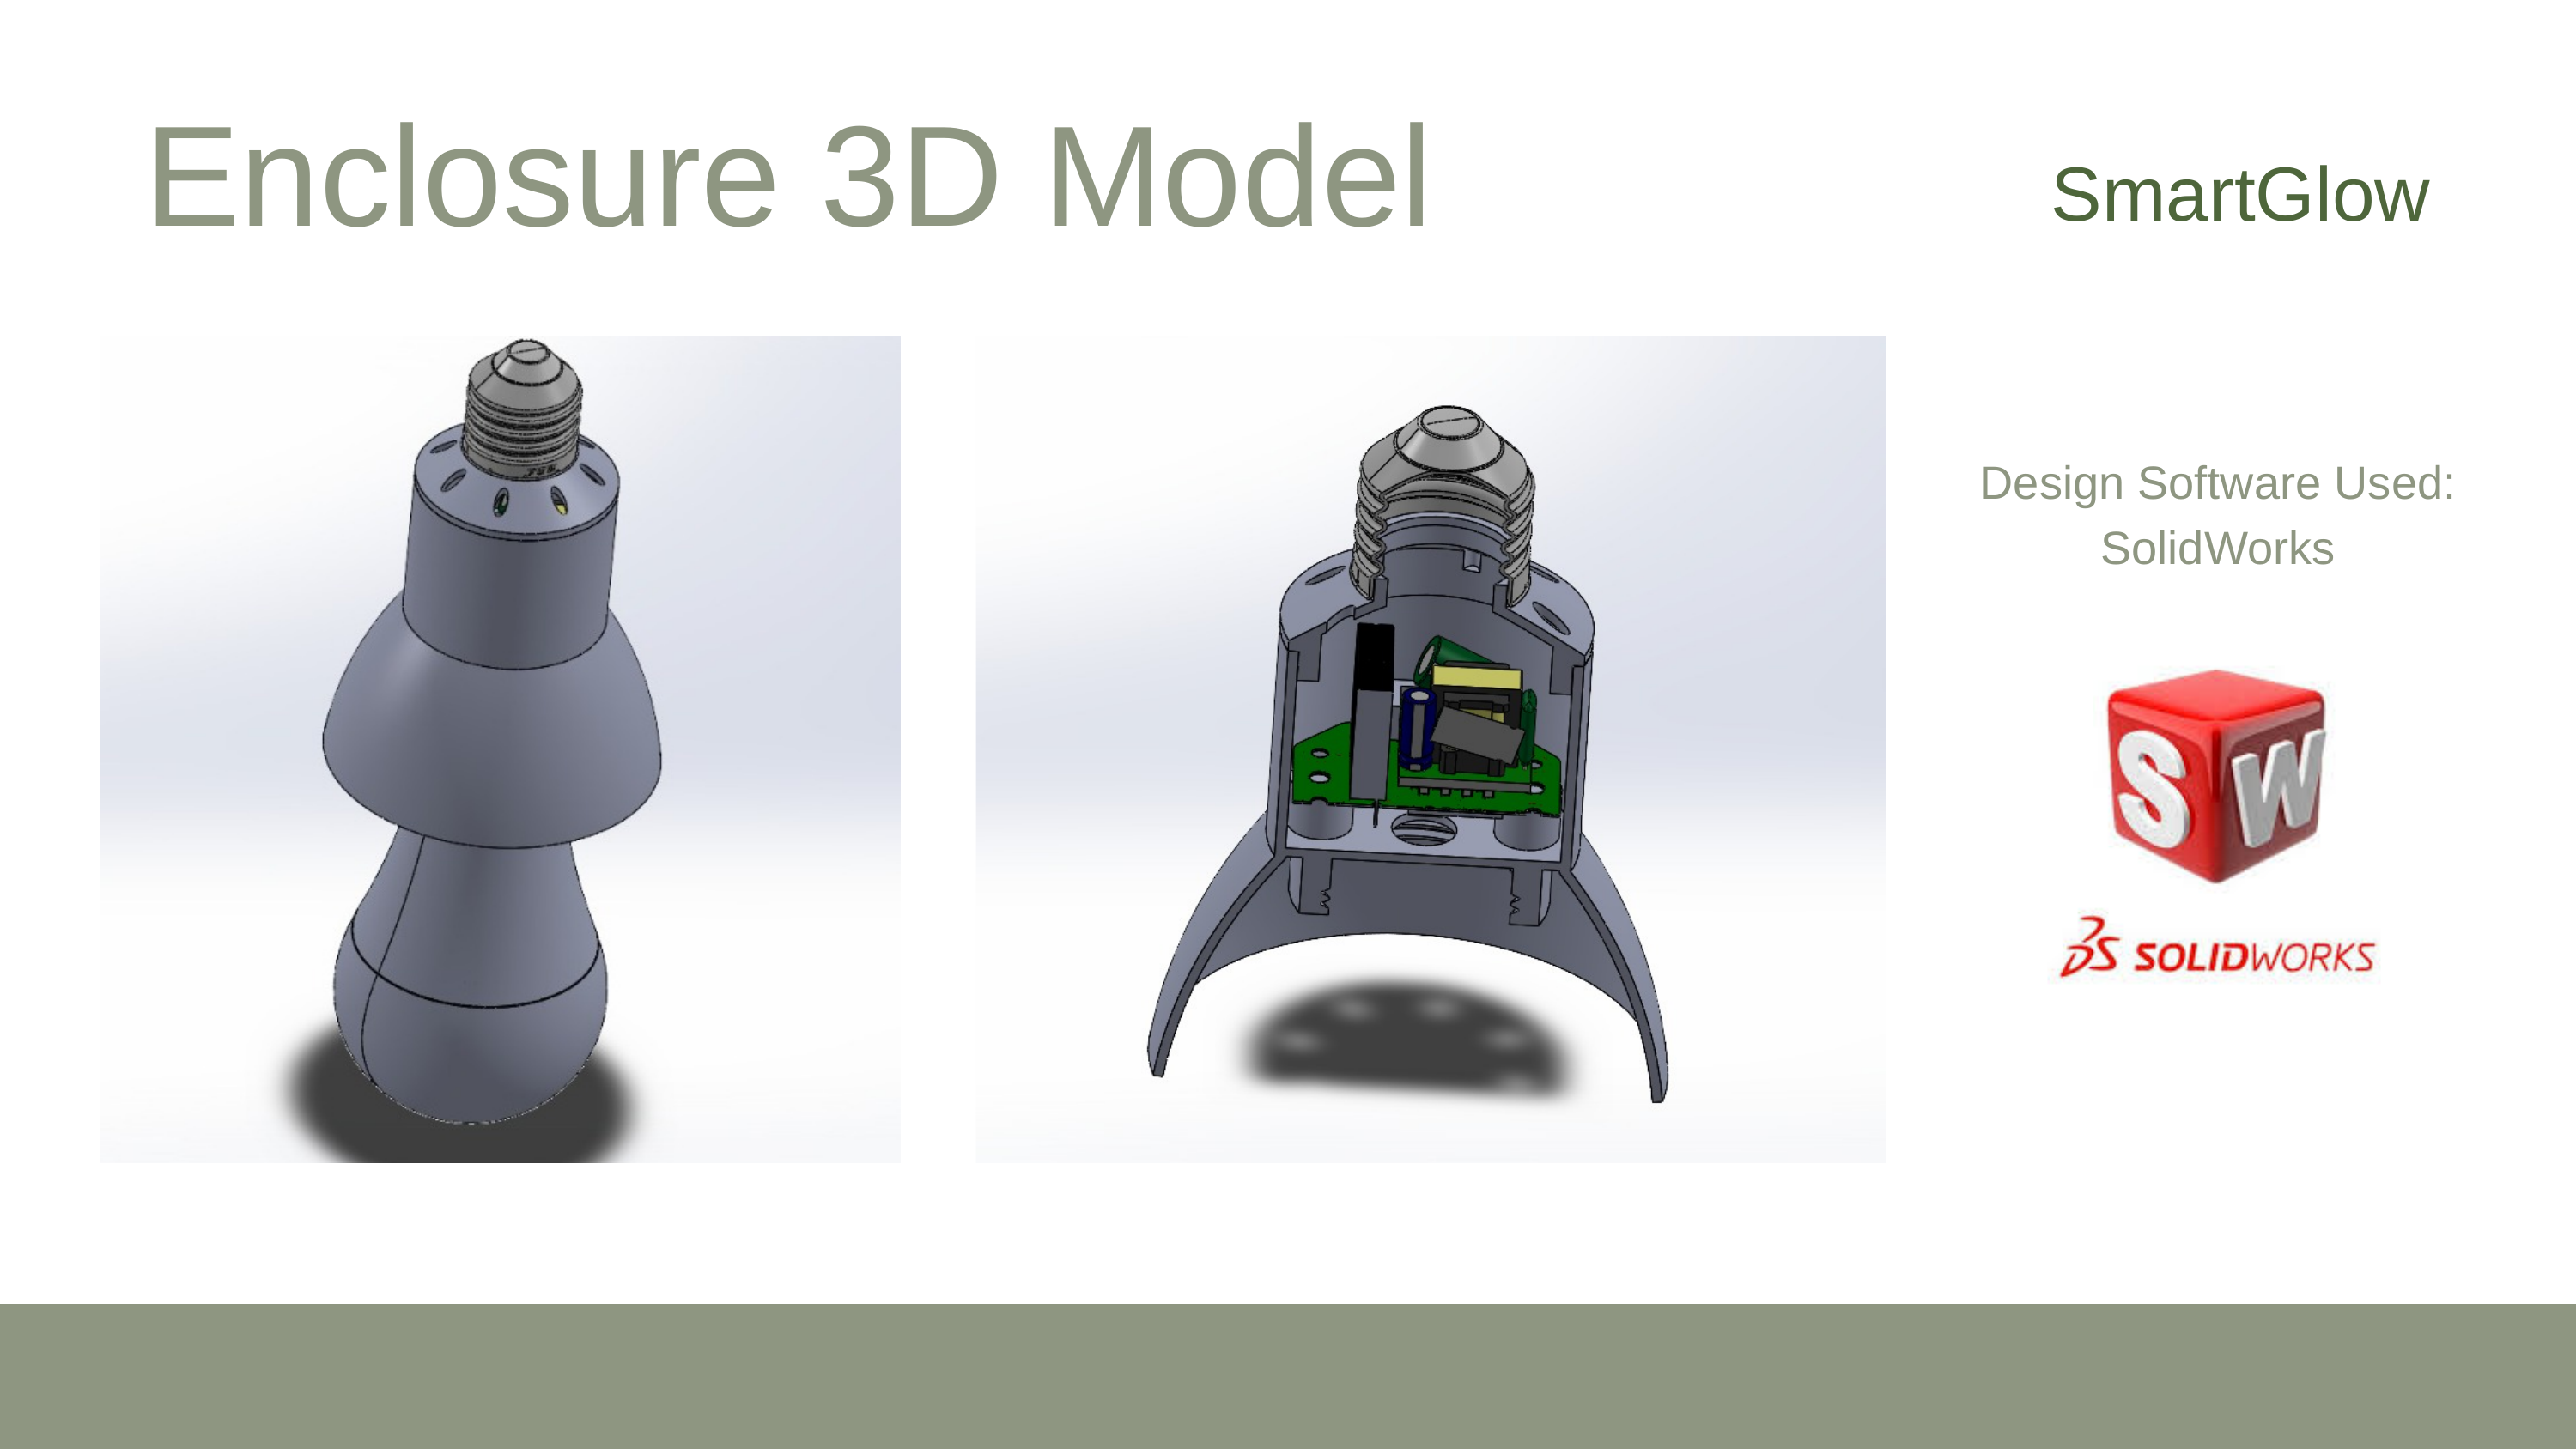

Enclosure 3D Model
SmartGlow

Design Software Used:
SolidWorks